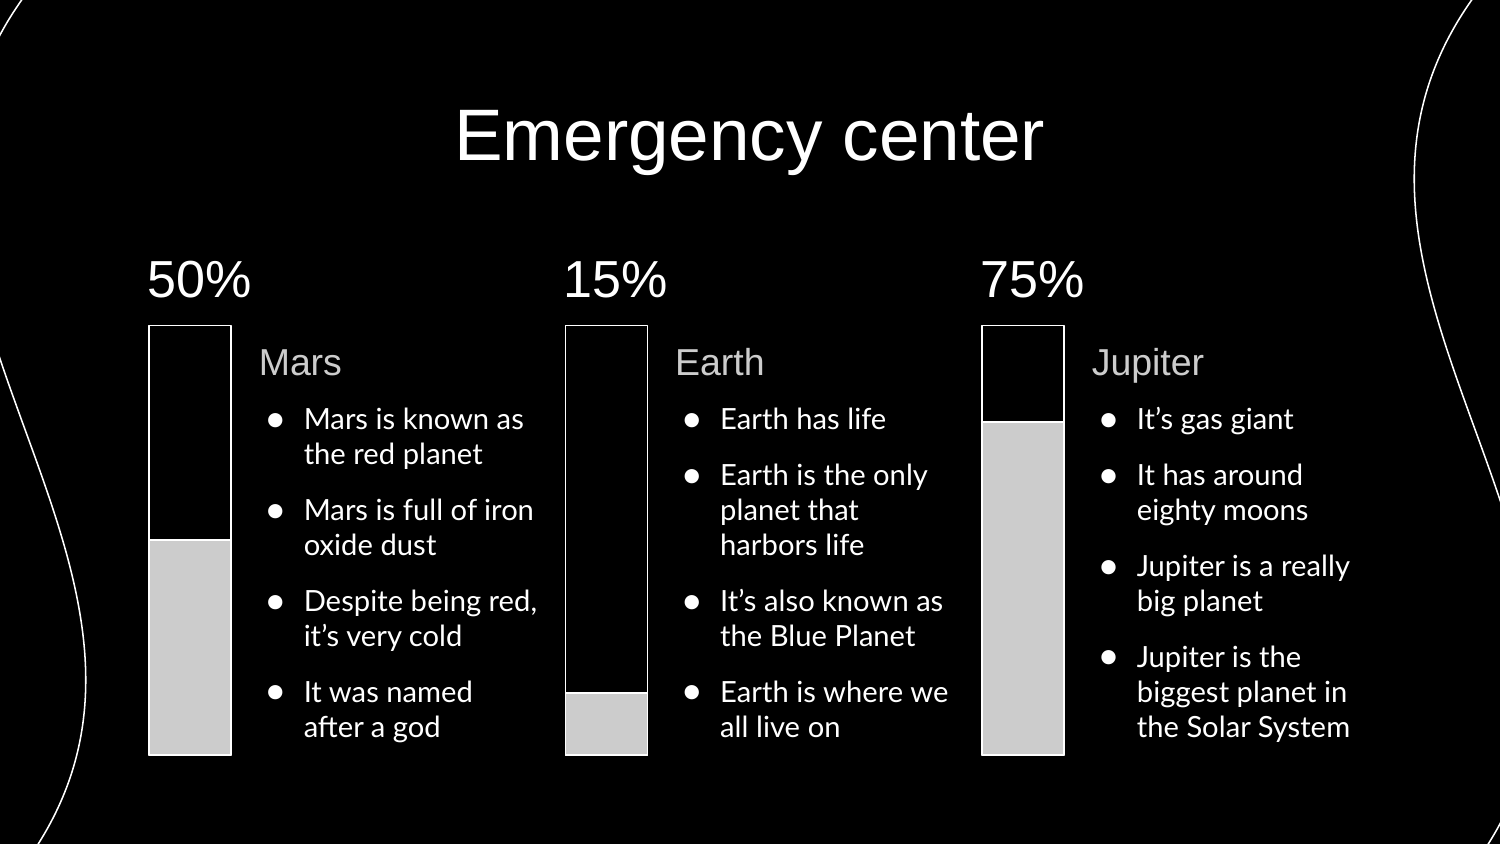

# Emergency center
50%
Mars
Mars is known as the red planet
Mars is full of iron oxide dust
Despite being red, it’s very cold
It was named after a god
15%
Earth
Earth has life
Earth is the only planet that harbors life
It’s also known as the Blue Planet
Earth is where we all live on
75%
Jupiter
It’s gas giant
It has around eighty moons
Jupiter is a really big planet
Jupiter is the biggest planet in the Solar System